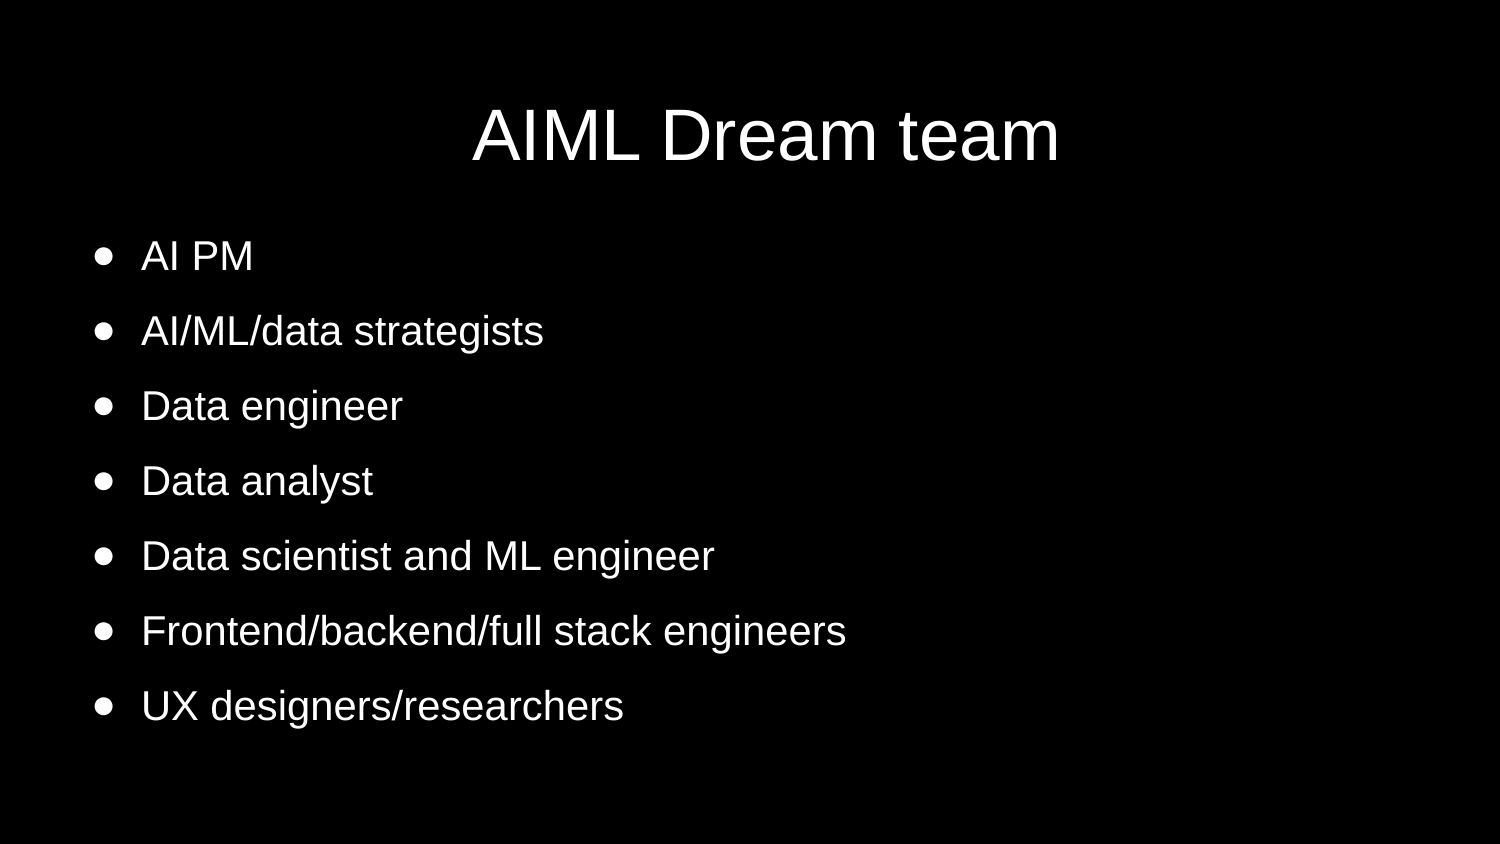

# AIML Dream team
AI PM
AI/ML/data strategists
Data engineer
Data analyst
Data scientist and ML engineer
Frontend/backend/full stack engineers
UX designers/researchers